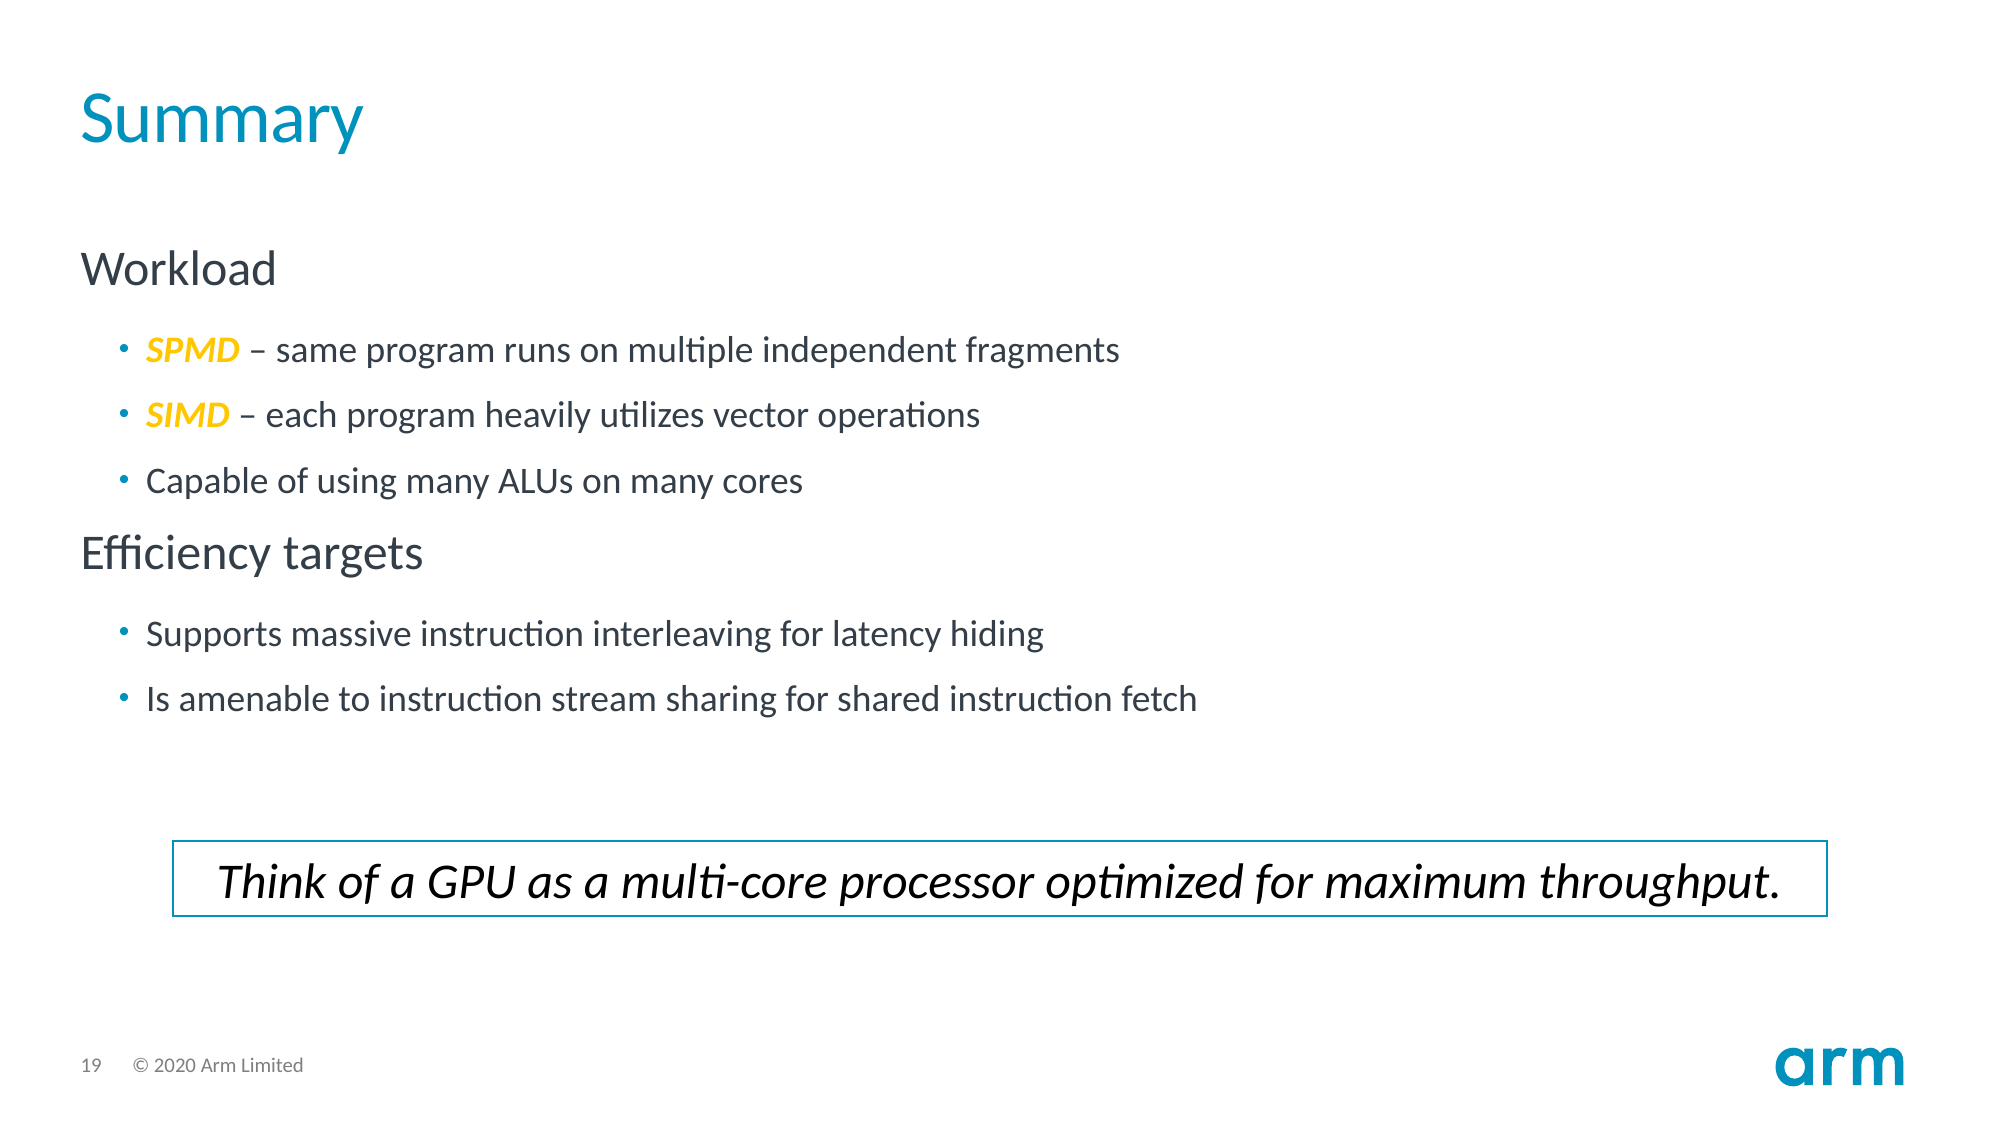

# Summary
Workload
SPMD – same program runs on multiple independent fragments
SIMD – each program heavily utilizes vector operations
Capable of using many ALUs on many cores
Efficiency targets
Supports massive instruction interleaving for latency hiding
Is amenable to instruction stream sharing for shared instruction fetch

Think of a GPU as a multi-core processor optimized for maximum throughput.